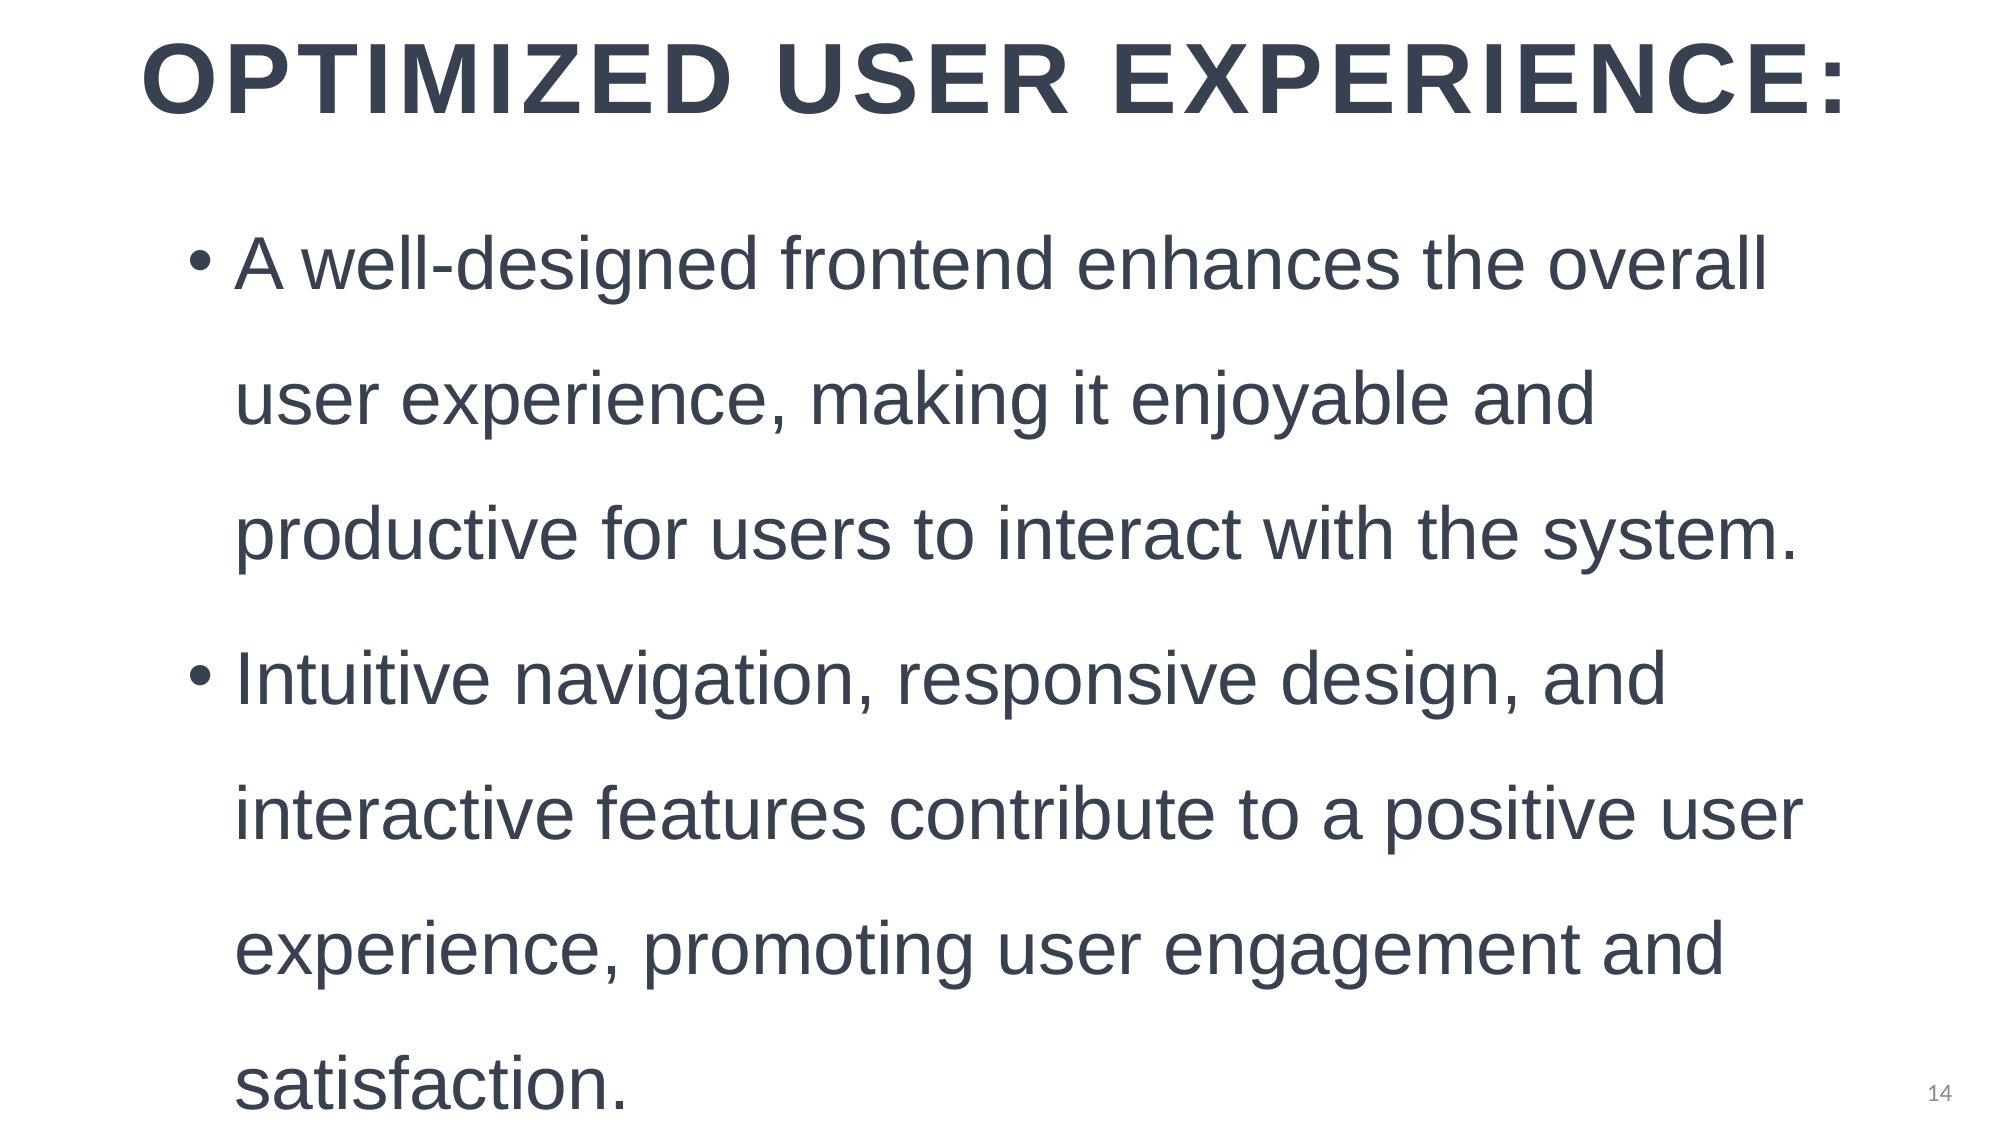

# Optimized User Experience:
A well-designed frontend enhances the overall user experience, making it enjoyable and productive for users to interact with the system.
Intuitive navigation, responsive design, and interactive features contribute to a positive user experience, promoting user engagement and satisfaction.

14